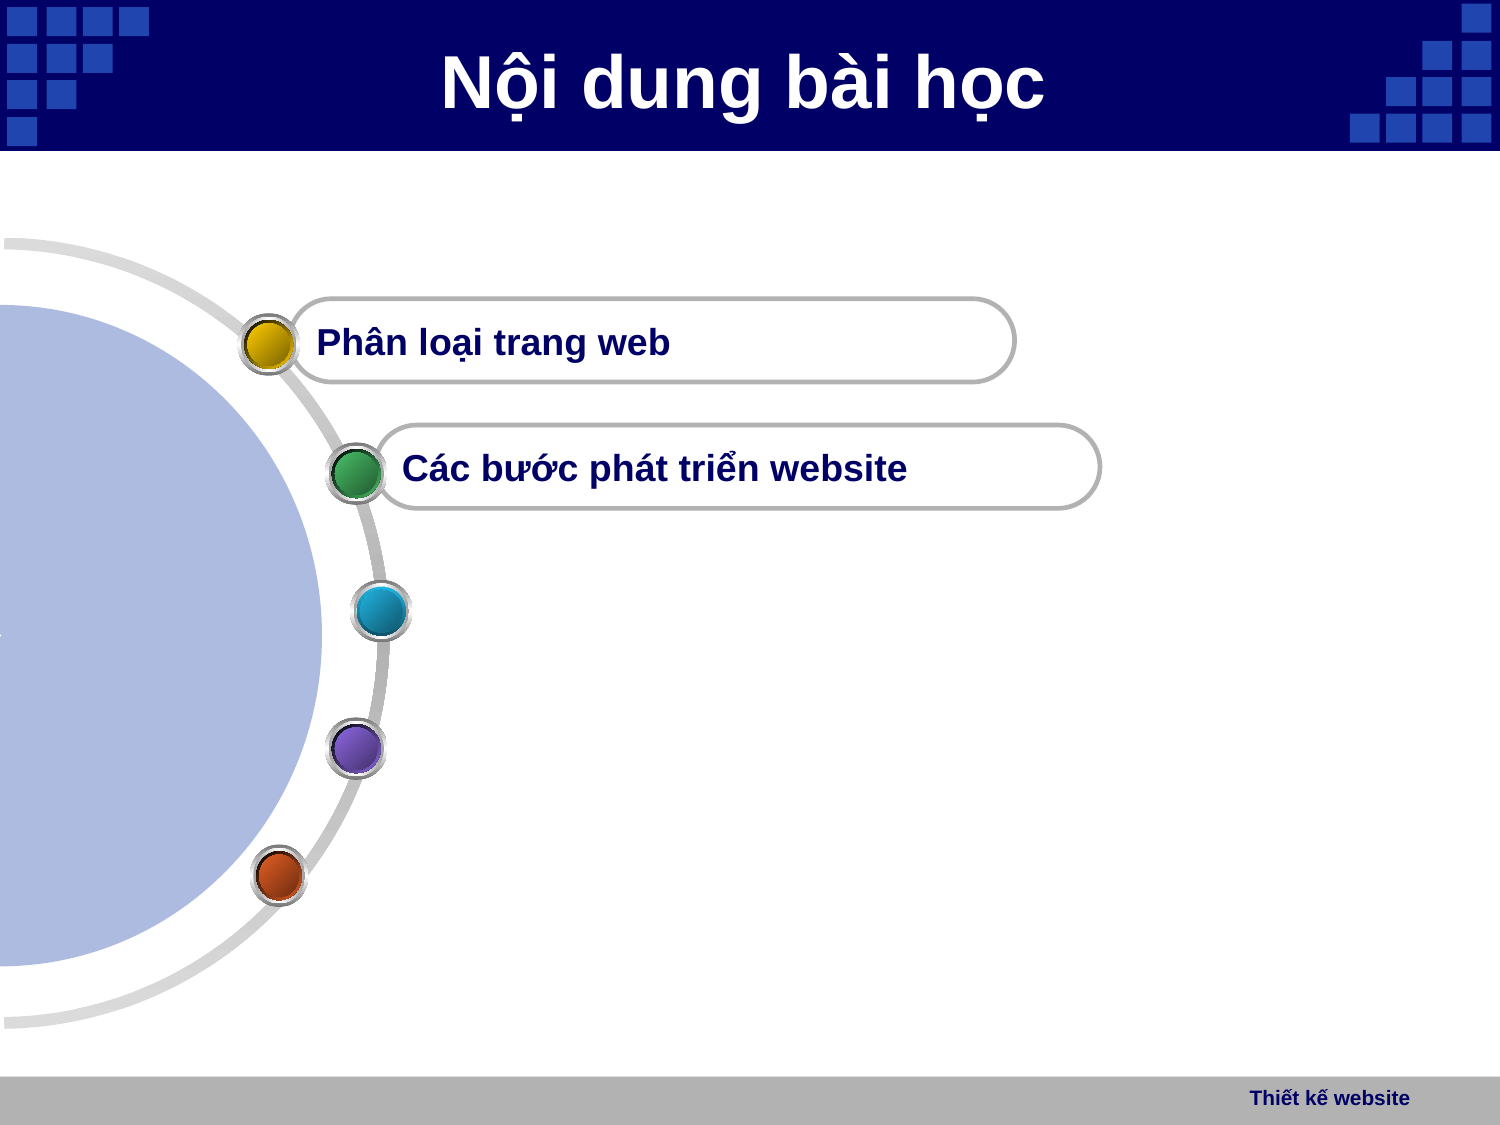

# Nội dung bài học

Phân loại trang web

Các bước phát triển website

Thiết kế website